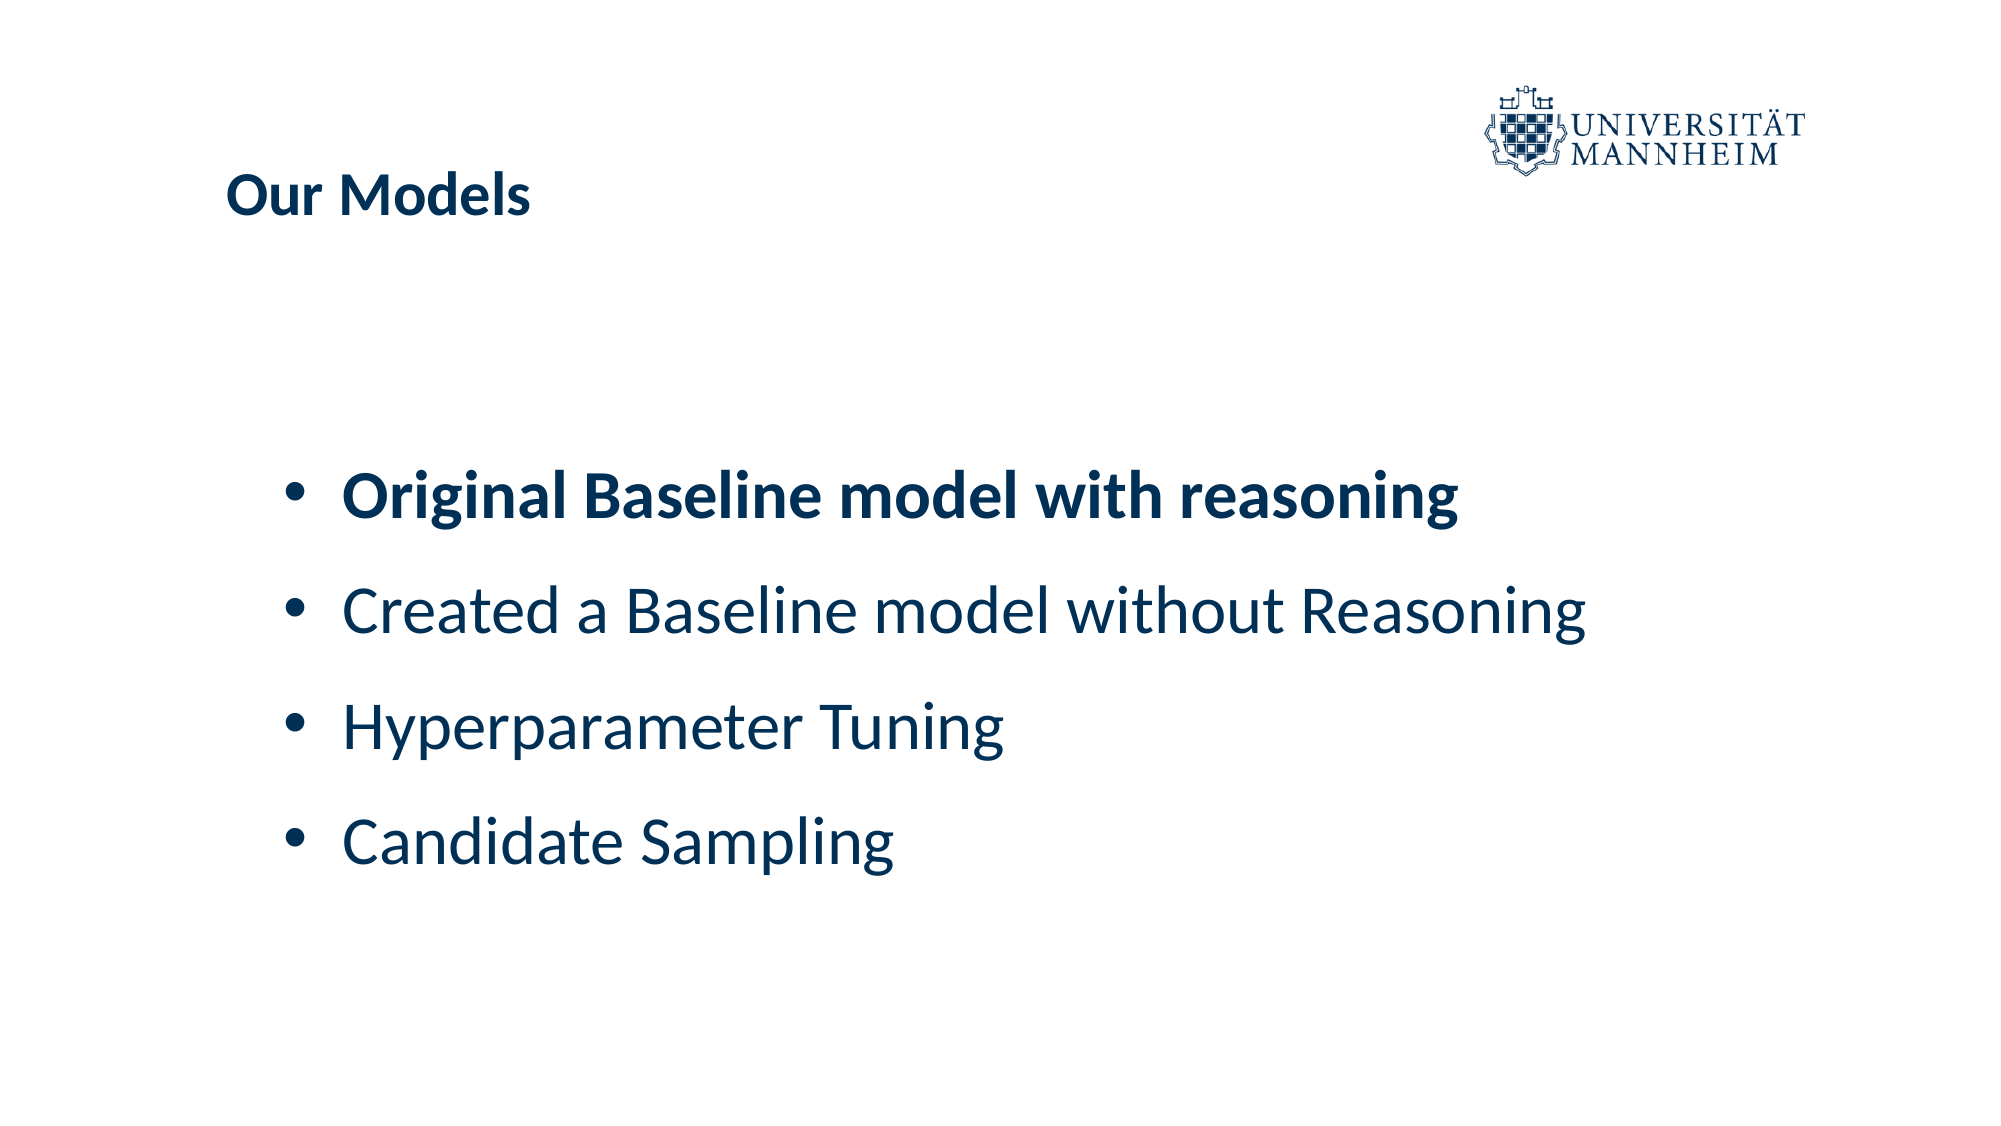

Our Models
Original Baseline model with reasoning
Created a Baseline model without Reasoning
Hyperparameter Tuning
Candidate Sampling